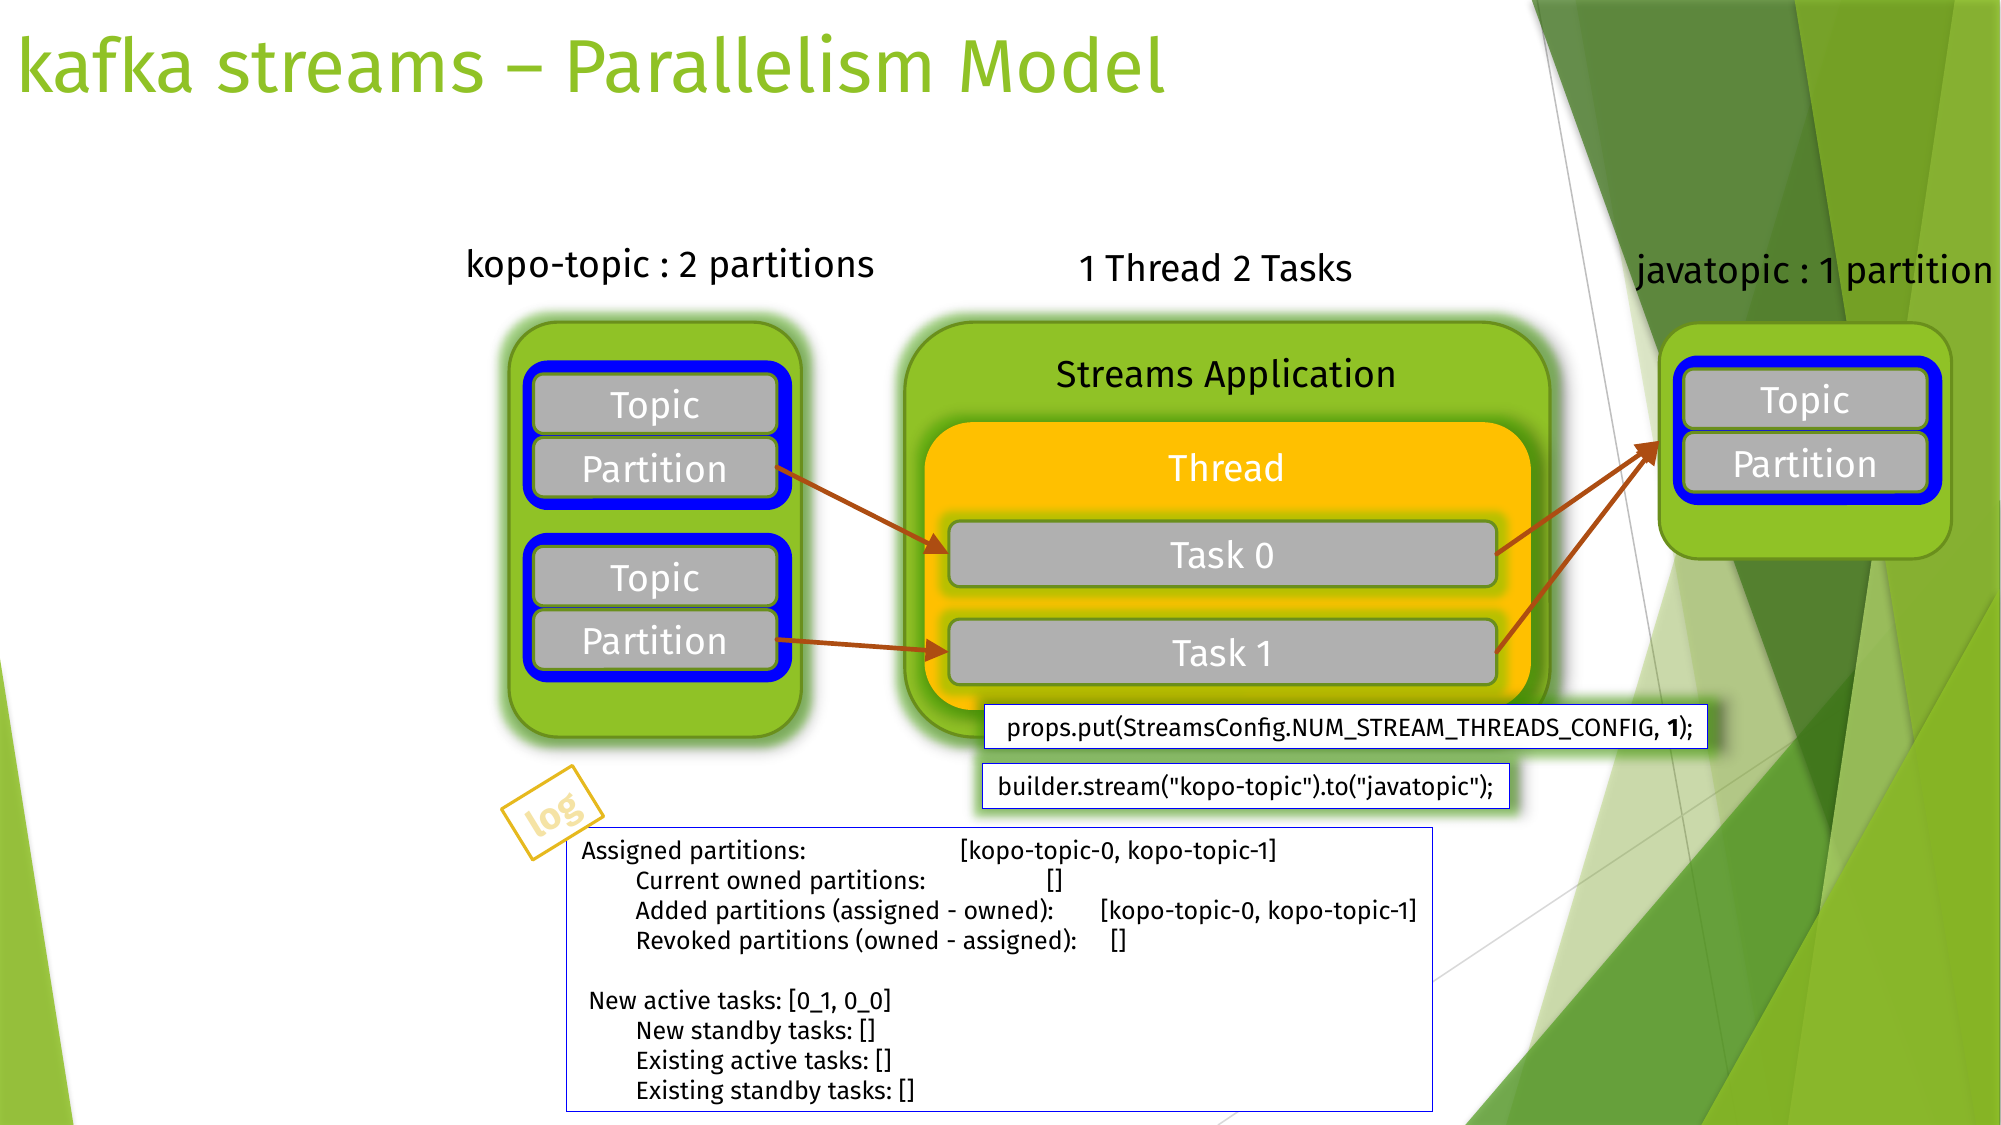

kafka streams – Parallelism Model
kopo-topic : 2 partitions
1 Thread 2 Tasks
javatopic : 1 partition

Streams Application

Topic
Partition
Thread
Task 0
Task 1

Topic
Partition

Topic
Partition
 props.put(StreamsConfig.NUM_STREAM_THREADS_CONFIG, 1);
builder.stream("kopo-topic").to("javatopic");
log
Assigned partitions:                       [kopo-topic-0, kopo-topic-1]
        Current owned partitions:                  []
        Added partitions (assigned - owned):       [kopo-topic-0, kopo-topic-1]
        Revoked partitions (owned - assigned):     []

 New active tasks: [0_1, 0_0]
        New standby tasks: []
        Existing active tasks: []
        Existing standby tasks: []